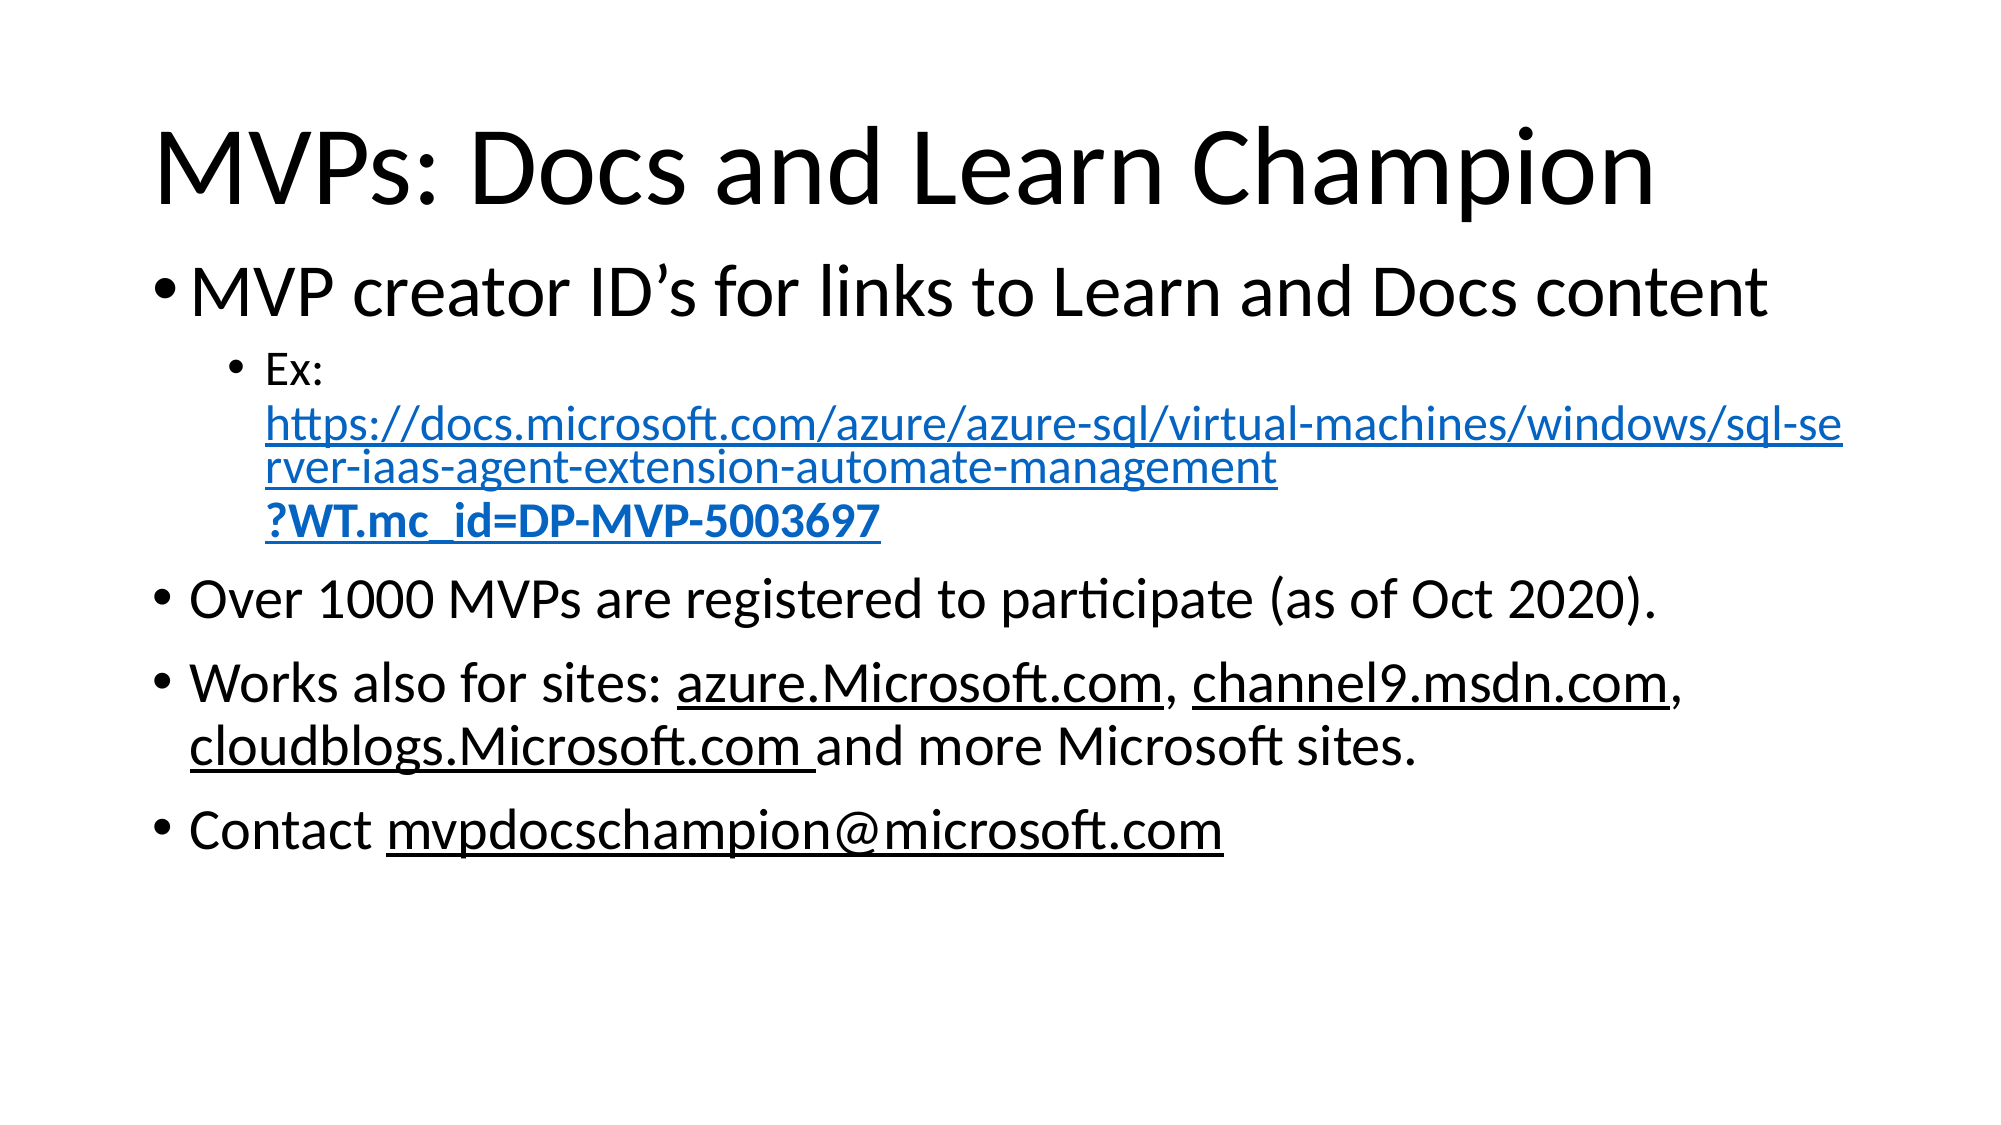

# MVPs: Docs and Learn Champion
MVP creator ID’s for links to Learn and Docs content
Ex: https://docs.microsoft.com/azure/azure-sql/virtual-machines/windows/sql-server-iaas-agent-extension-automate-management?WT.mc_id=DP-MVP-5003697
Over 1000 MVPs are registered to participate (as of Oct 2020).
Works also for sites: azure.Microsoft.com, channel9.msdn.com, cloudblogs.Microsoft.com and more Microsoft sites.
Contact mvpdocschampion@microsoft.com